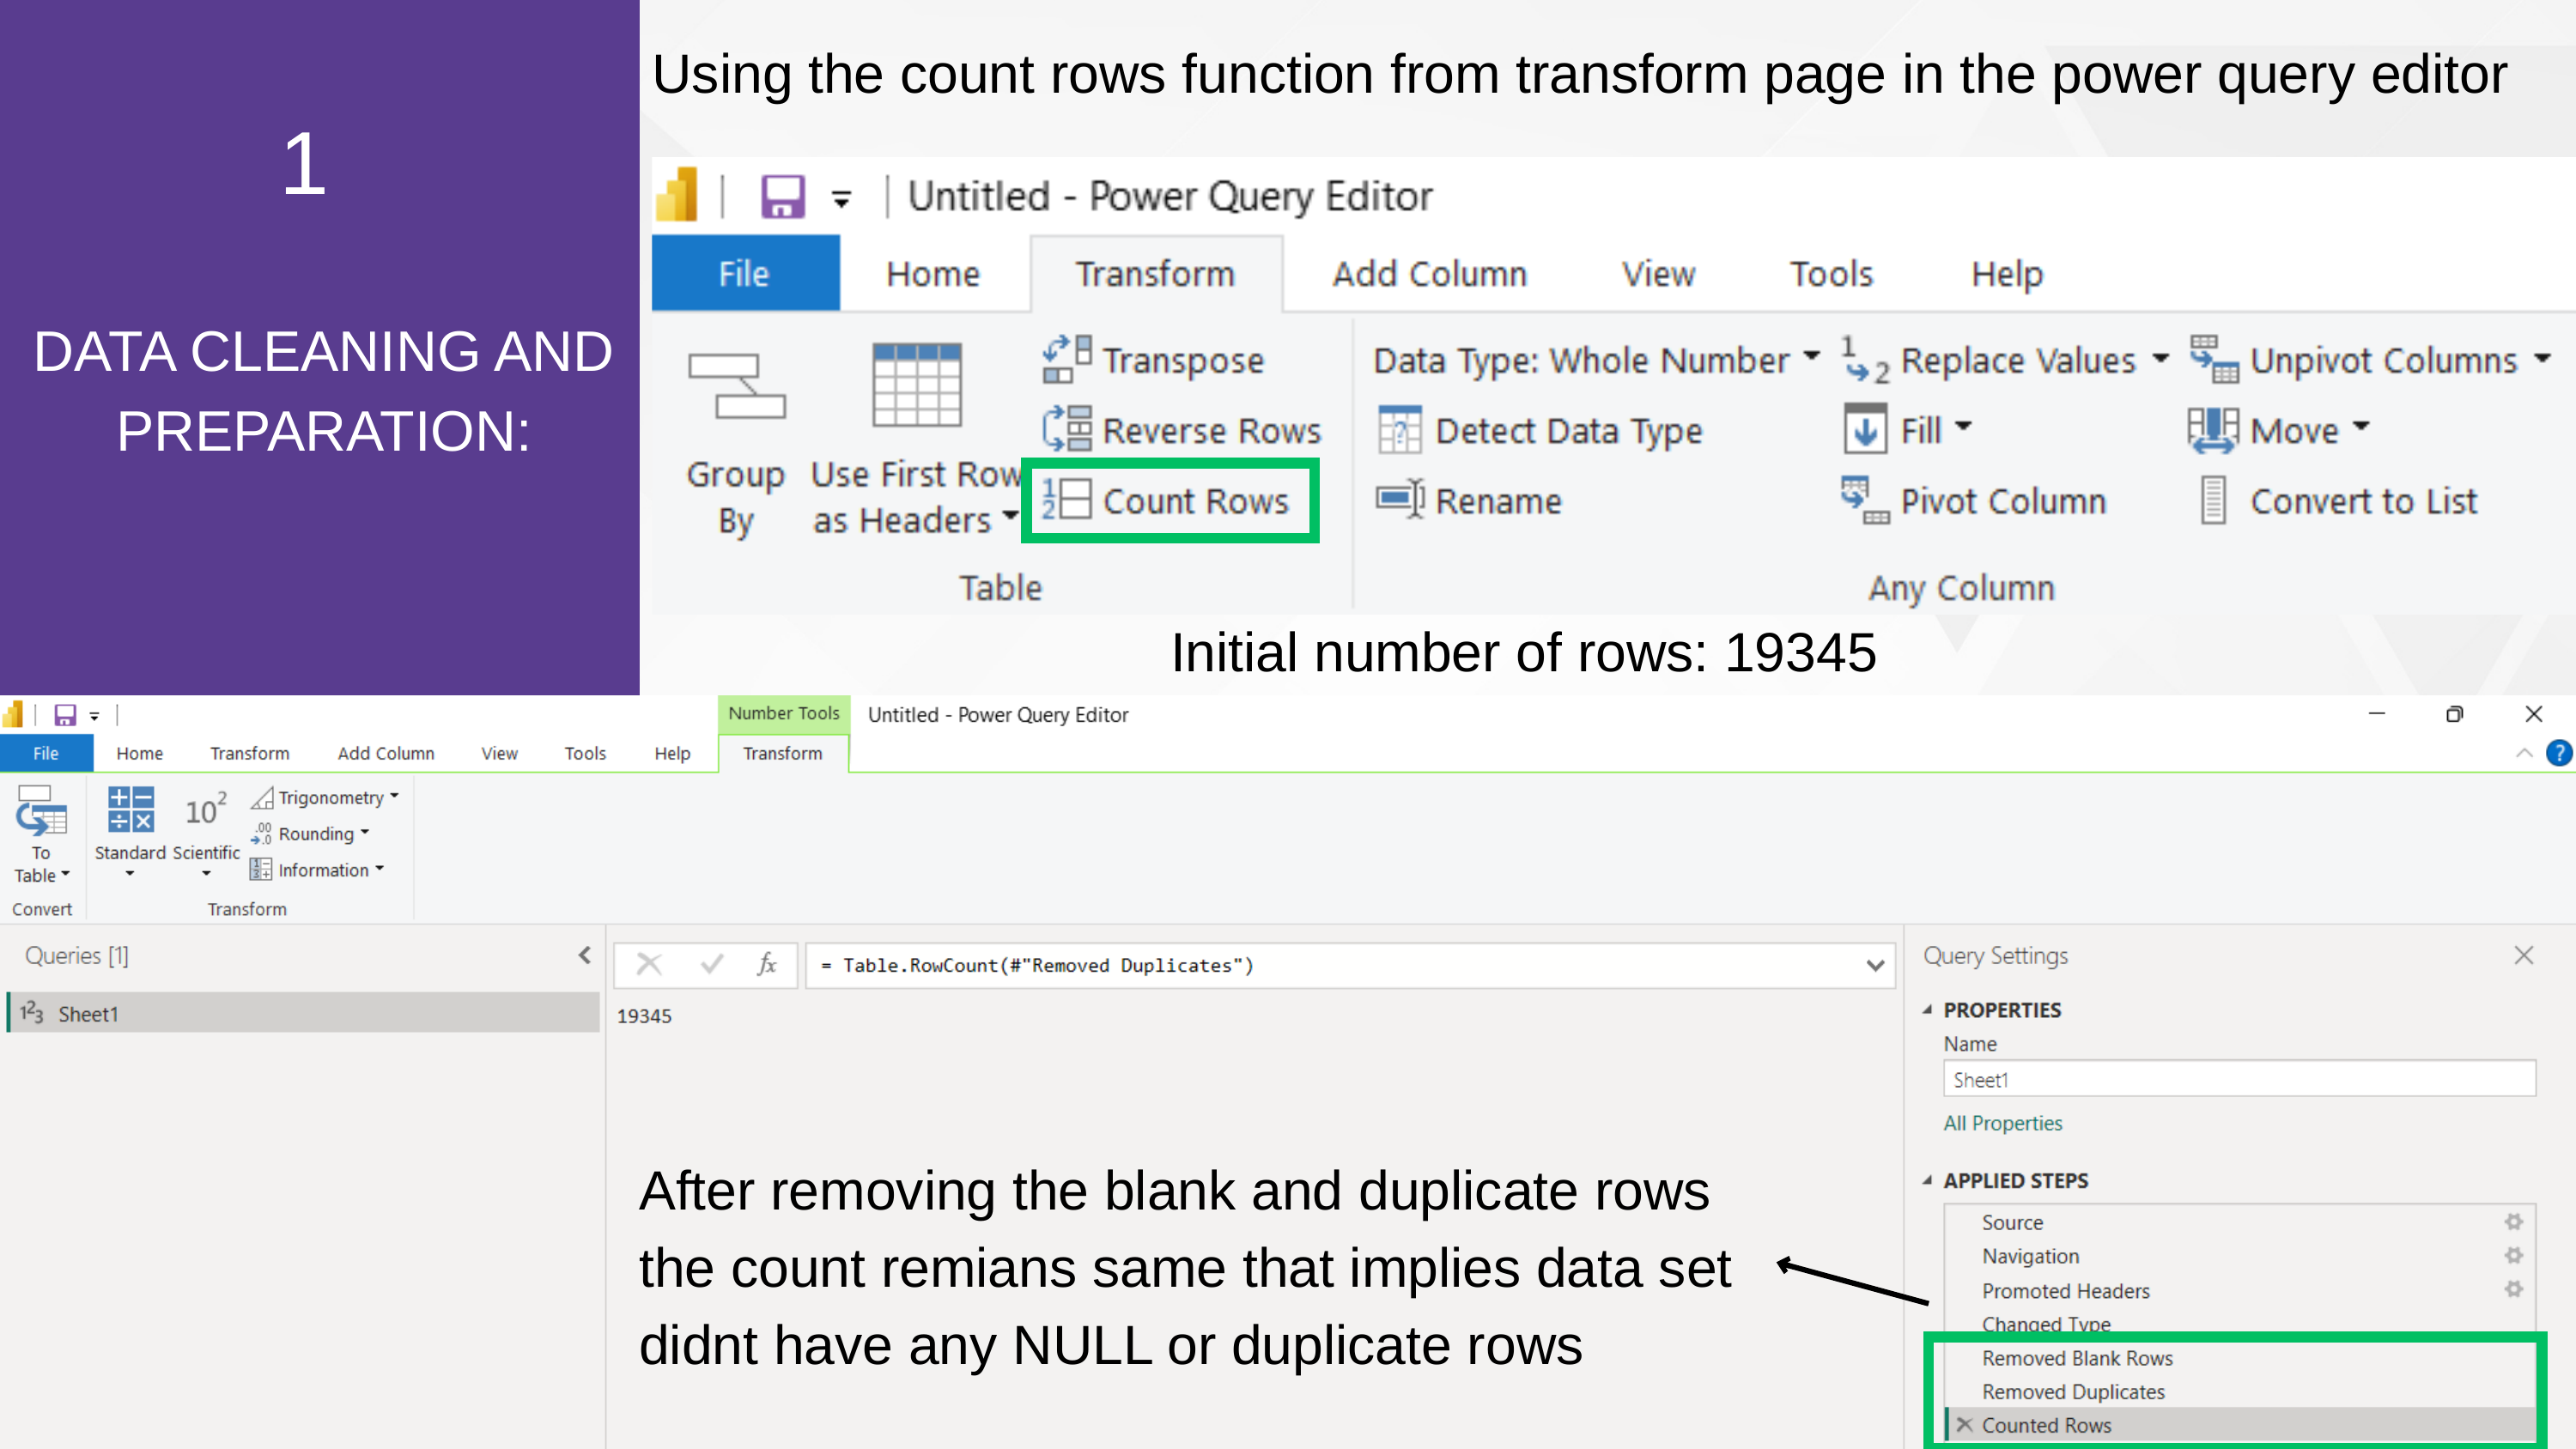

Using the count rows function from transform page in the power query editor
1

DATA CLEANING AND PREPARATION:

Initial number of rows: 19345

After removing the blank and duplicate rows the count remians same that implies data set didnt have any NULL or duplicate rows